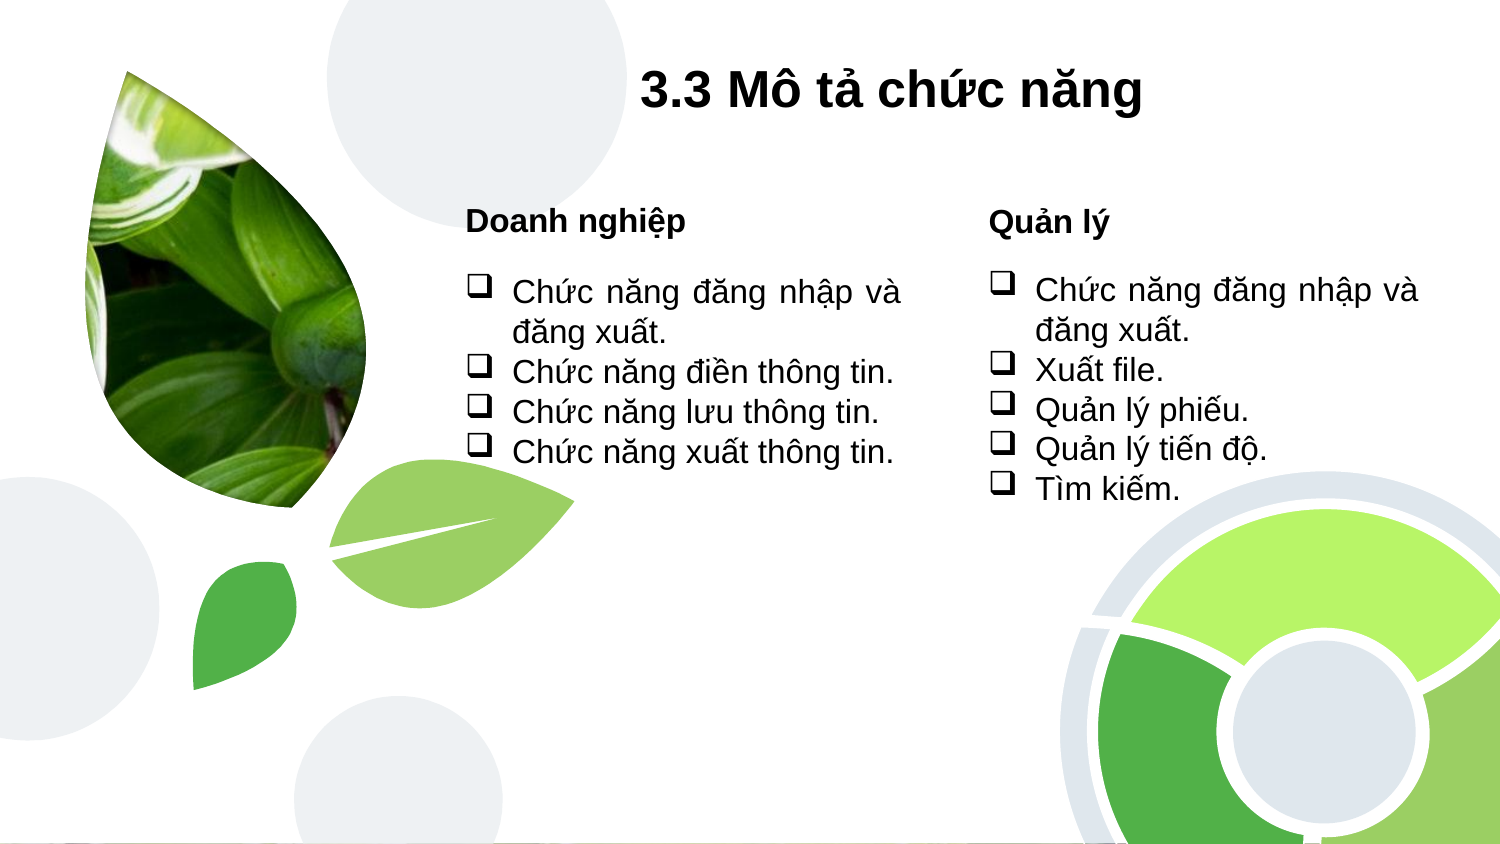

3.3 Mô tả chức năng
Doanh nghiệp
Quản lý
Chức năng đăng nhập và đăng xuất.
Xuất file.
Quản lý phiếu.
Quản lý tiến độ.
Tìm kiếm.
Chức năng đăng nhập và đăng xuất.
Chức năng điền thông tin.
Chức năng lưu thông tin.
Chức năng xuất thông tin.